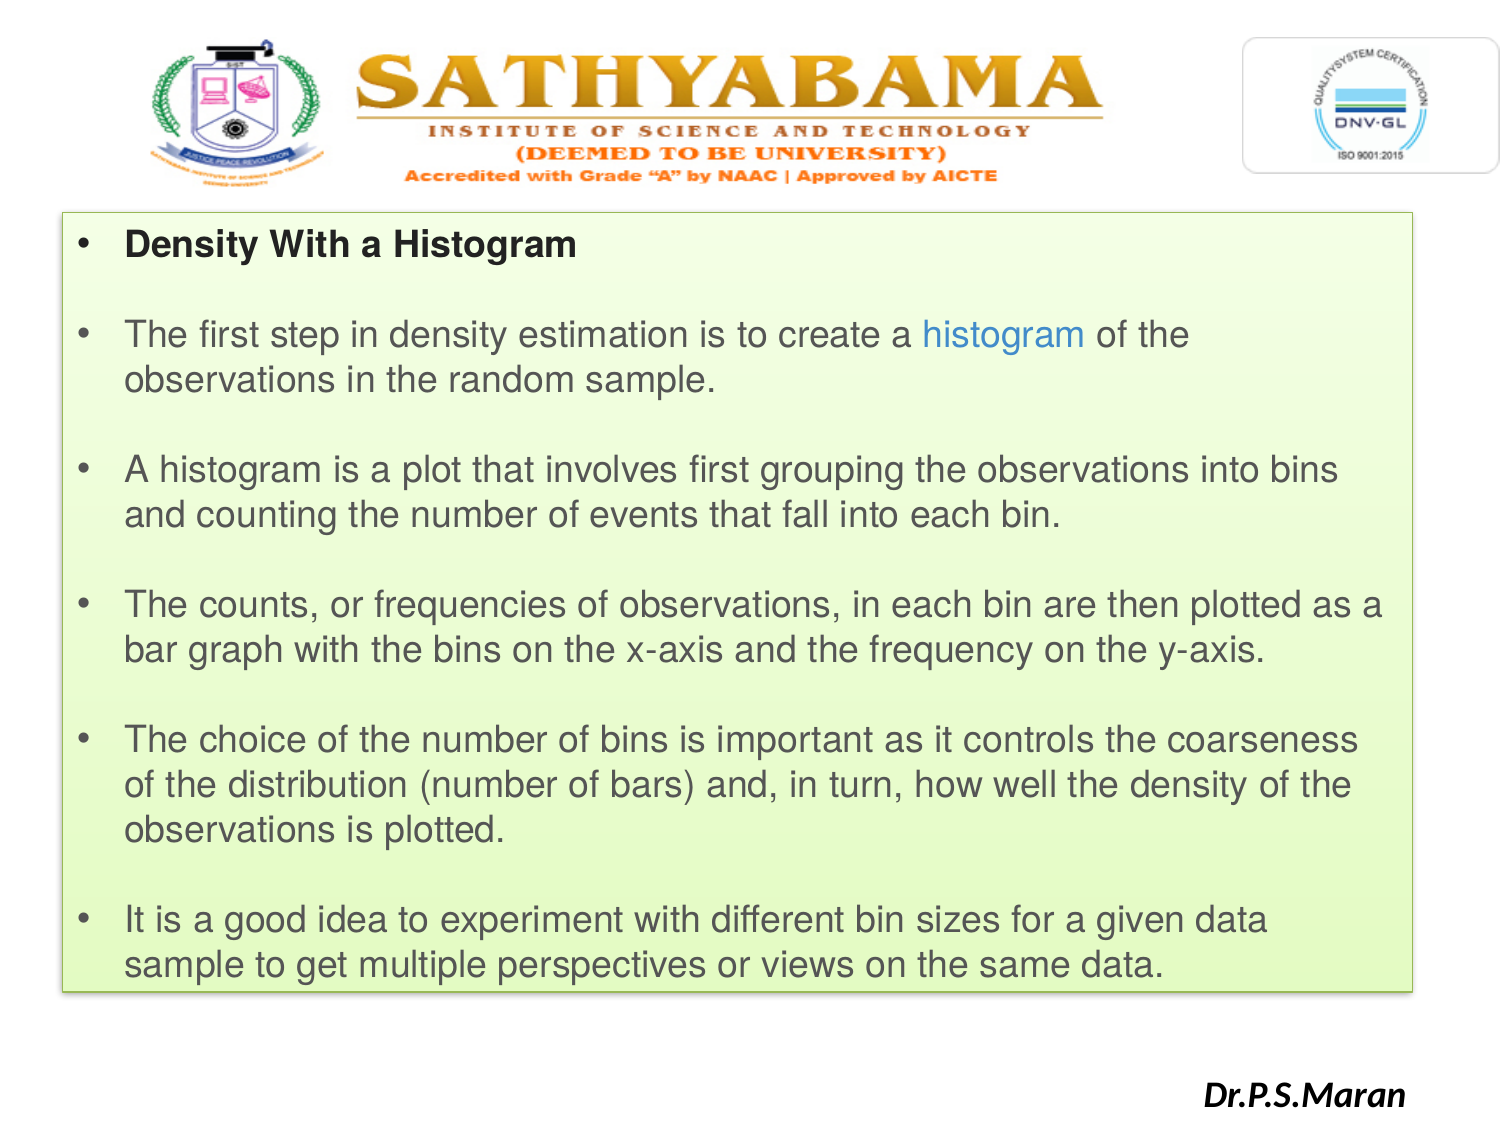

Density With a Histogram

The first step in density estimation is to create a histogram of the observations in the random sample.

A histogram is a plot that involves first grouping the observations into bins and counting the number of events that fall into each bin.

The counts, or frequencies of observations, in each bin are then plotted as a bar graph with the bins on the x-axis and the frequency on the y-axis.

The choice of the number of bins is important as it controls the coarseness of the distribution (number of bars) and, in turn, how well the density of the observations is plotted.

It is a good idea to experiment with different bin sizes for a given data sample to get multiple perspectives or views on the same data.